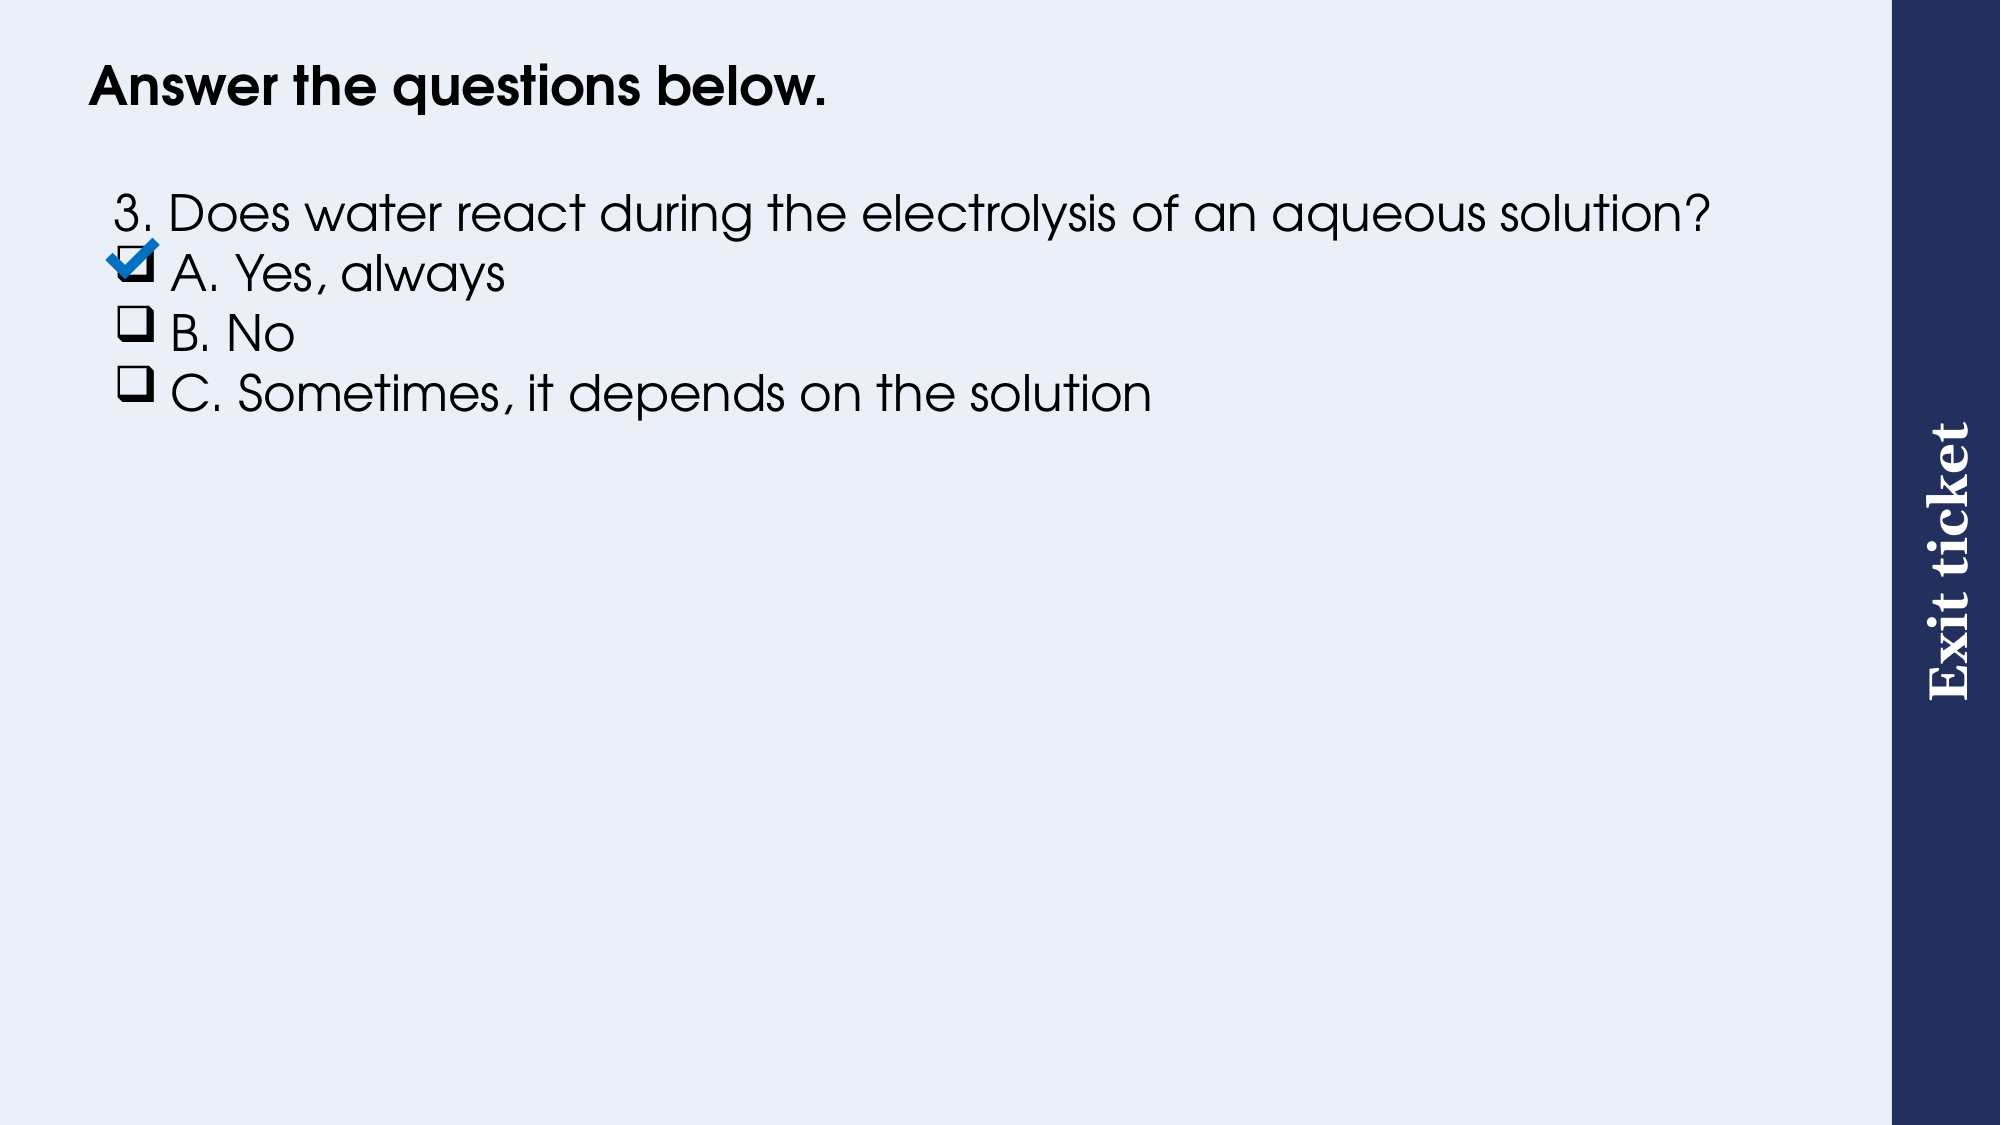

# Answer the questions below.
3. Does water react during the electrolysis of an aqueous solution?
A. Yes, always
B. No
C. Sometimes, it depends on the solution
✓